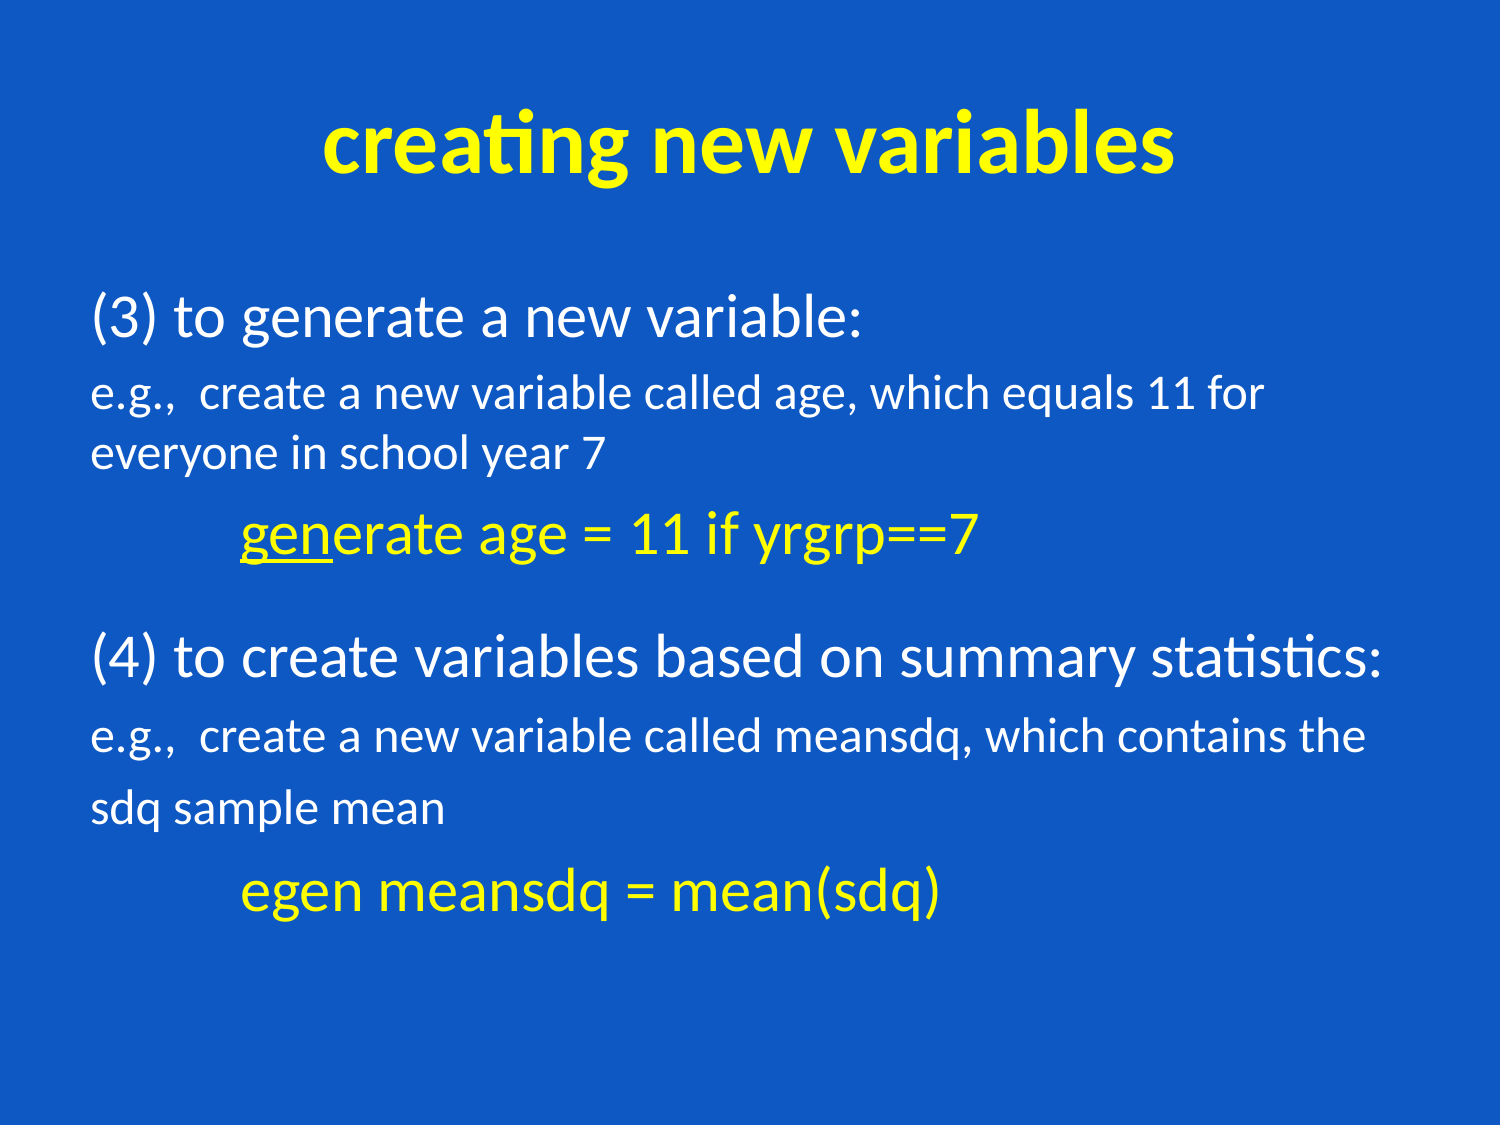

# creating new variables
(3) to generate a new variable:
e.g.,  create a new variable called age, which equals 11 for everyone in school year 7
	generate age = 11 if yrgrp==7

(4) to create variables based on summary statistics:
e.g.,  create a new variable called meansdq, which contains the sdq sample mean
	egen meansdq = mean(sdq)